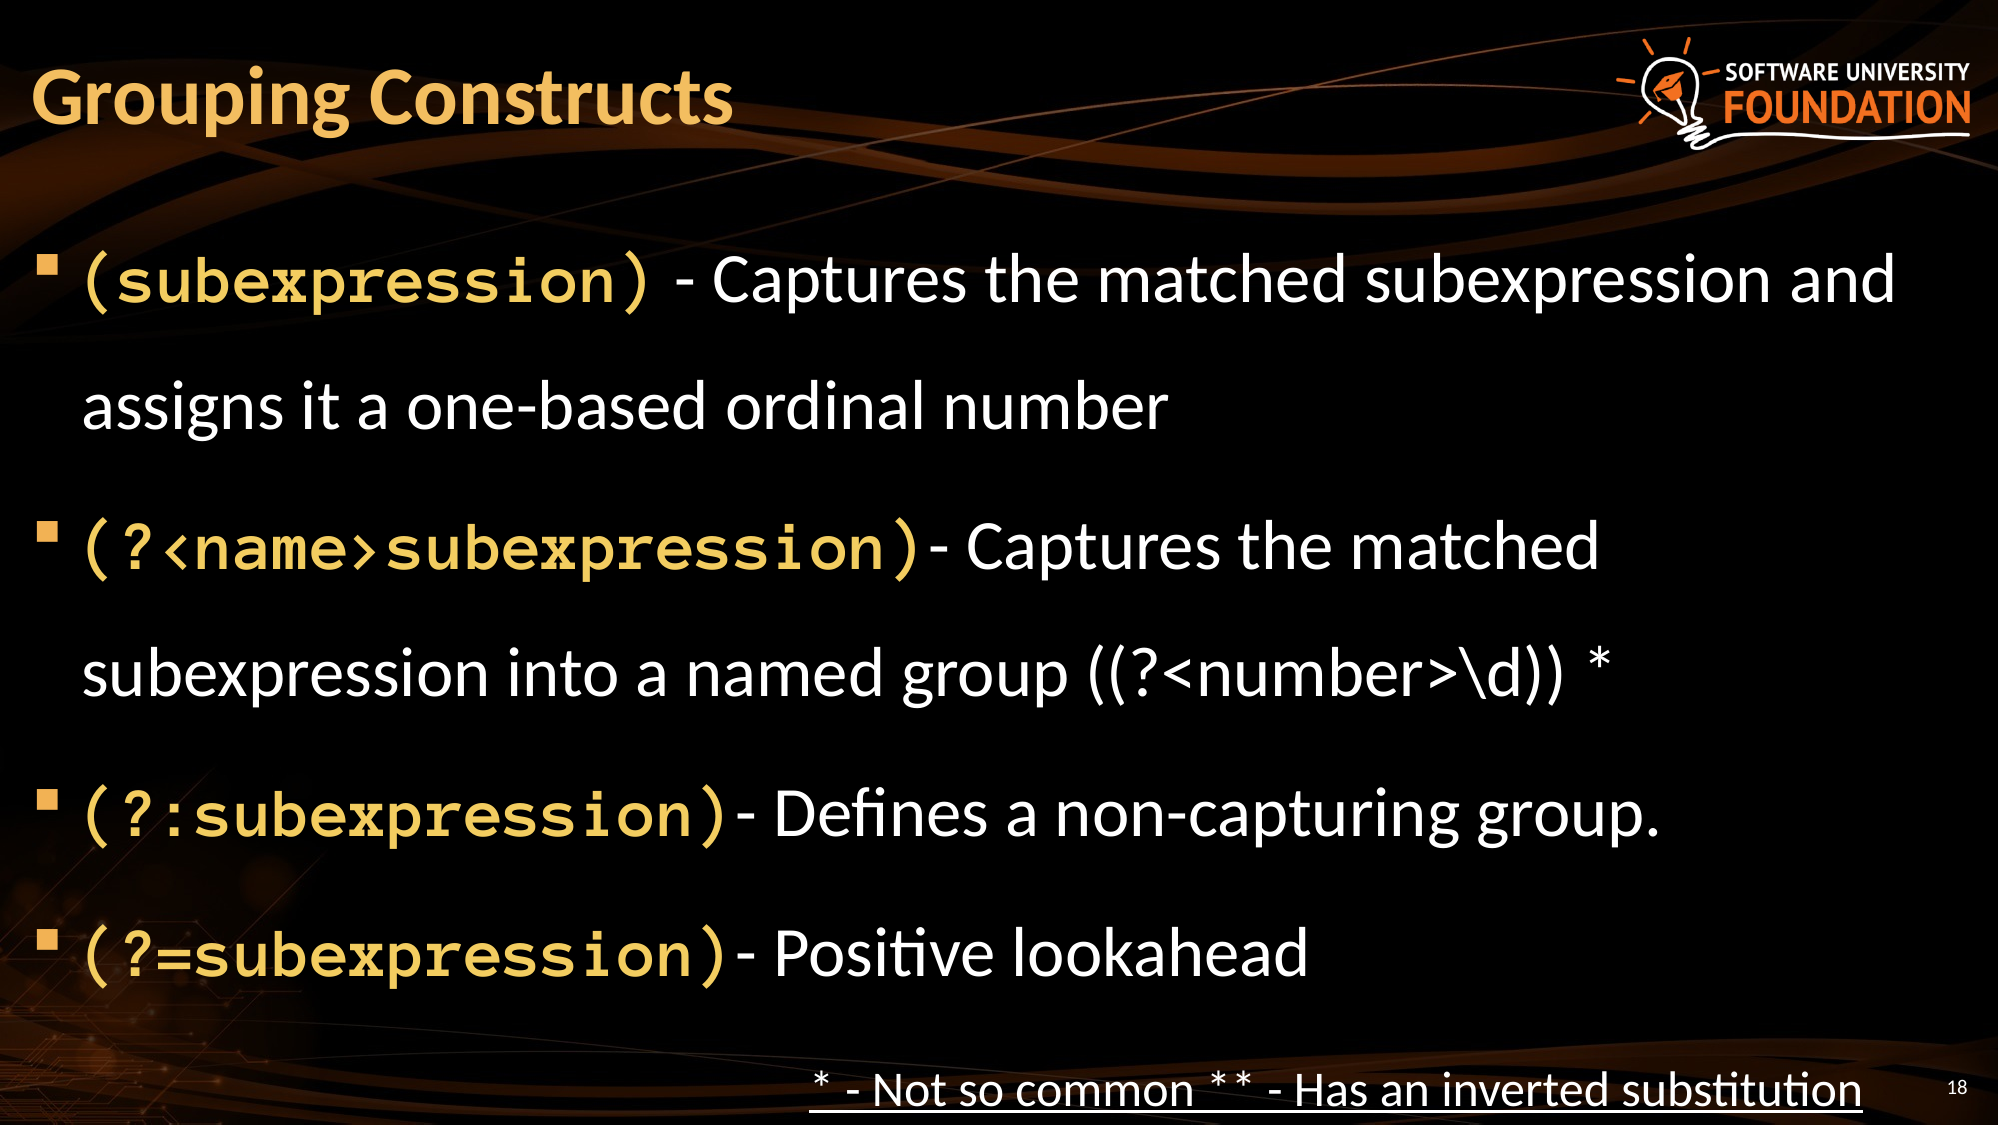

# Grouping Constructs
(subexpression) - Captures the matched subexpression and assigns it a one-based ordinal number
(?<name>subexpression)- Captures the matched subexpression into a named group ((?<number>\d)) *
(?:subexpression)- Defines a non-capturing group.
(?=subexpression)- Positive lookahead
* - Not so common ** - Has an inverted substitution
18